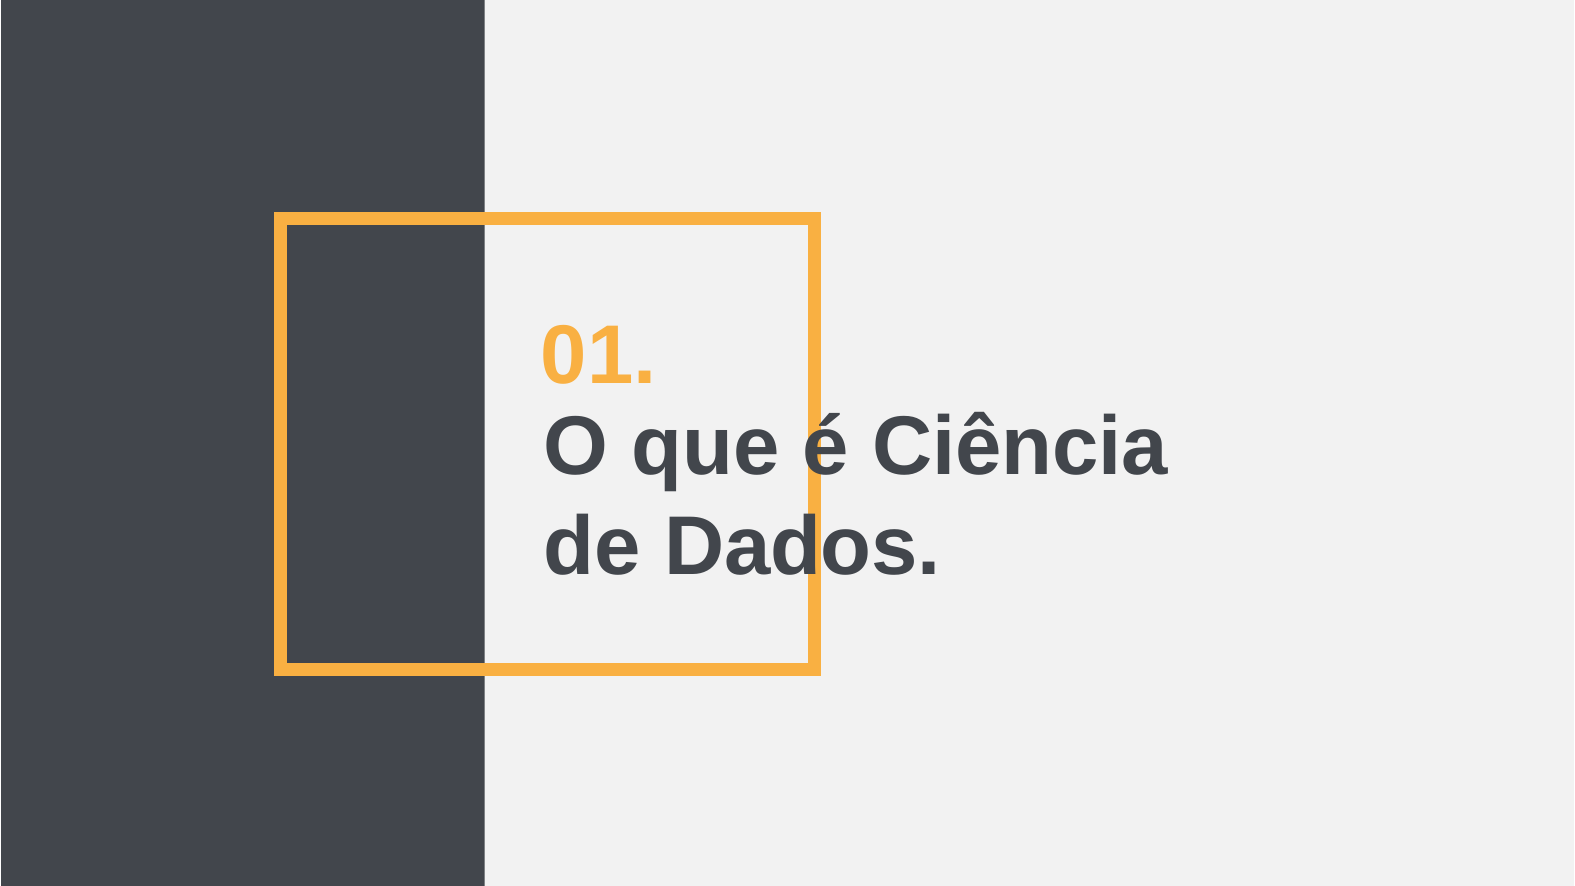

01.
O que é Ciência de Dados.